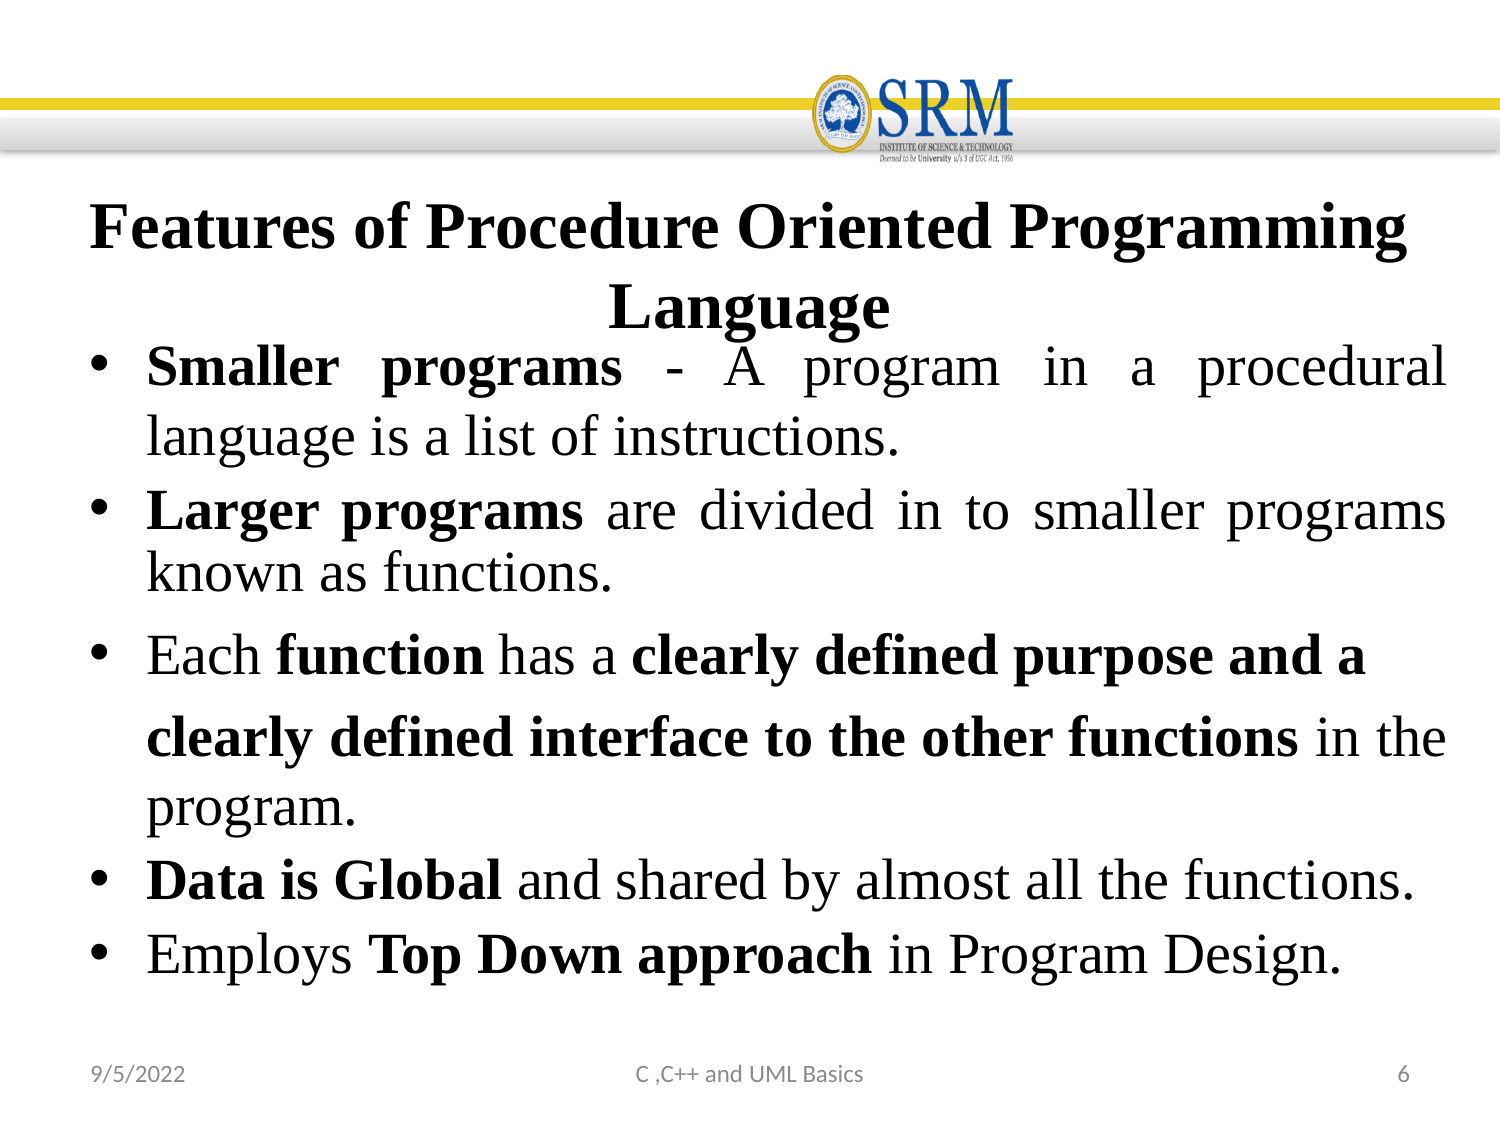

Features of Procedure Oriented Programming Language
Smaller programs - A program in a procedural language is a list of instructions.
Larger programs are divided in to smaller programs known as functions.
Each function has a clearly defined purpose and a
	clearly defined interface to the other functions in the program.
Data is Global and shared by almost all the functions.
Employs Top Down approach in Program Design.
9/5/2022
C ,C++ and UML Basics
6